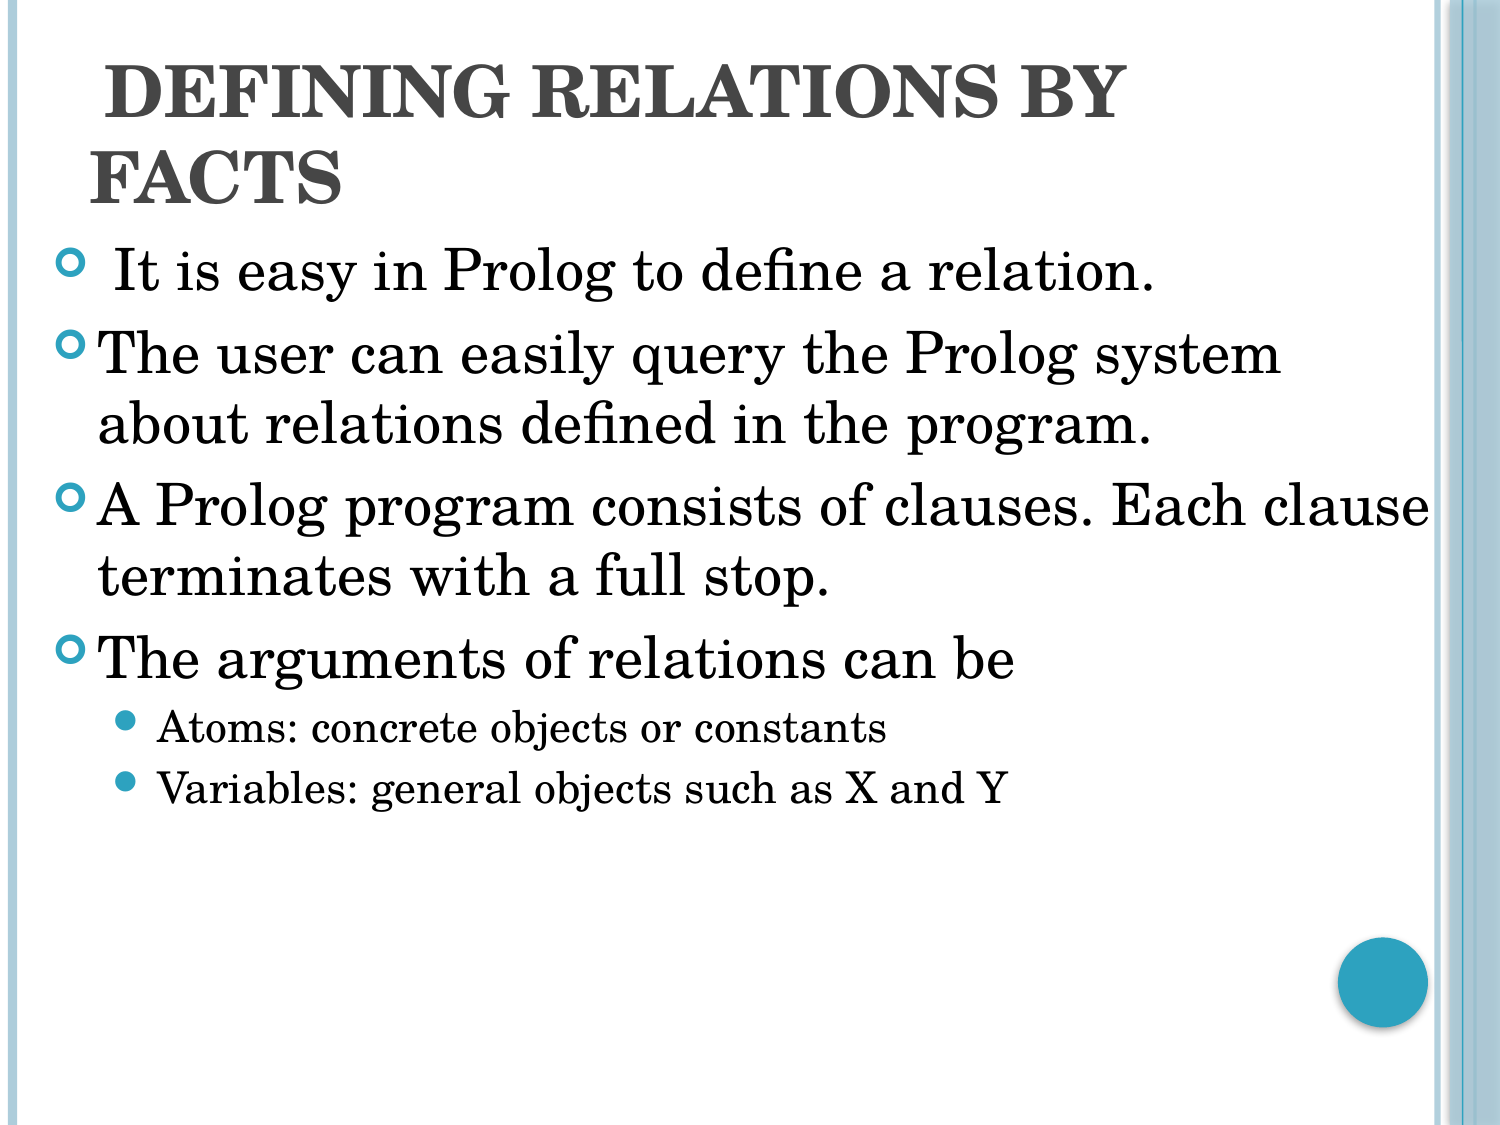

# Defining relations by facts
 It is easy in Prolog to define a relation.
The user can easily query the Prolog system about relations defined in the program.
A Prolog program consists of clauses. Each clause terminates with a full stop.
The arguments of relations can be
Atoms: concrete objects or constants
Variables: general objects such as X and Y